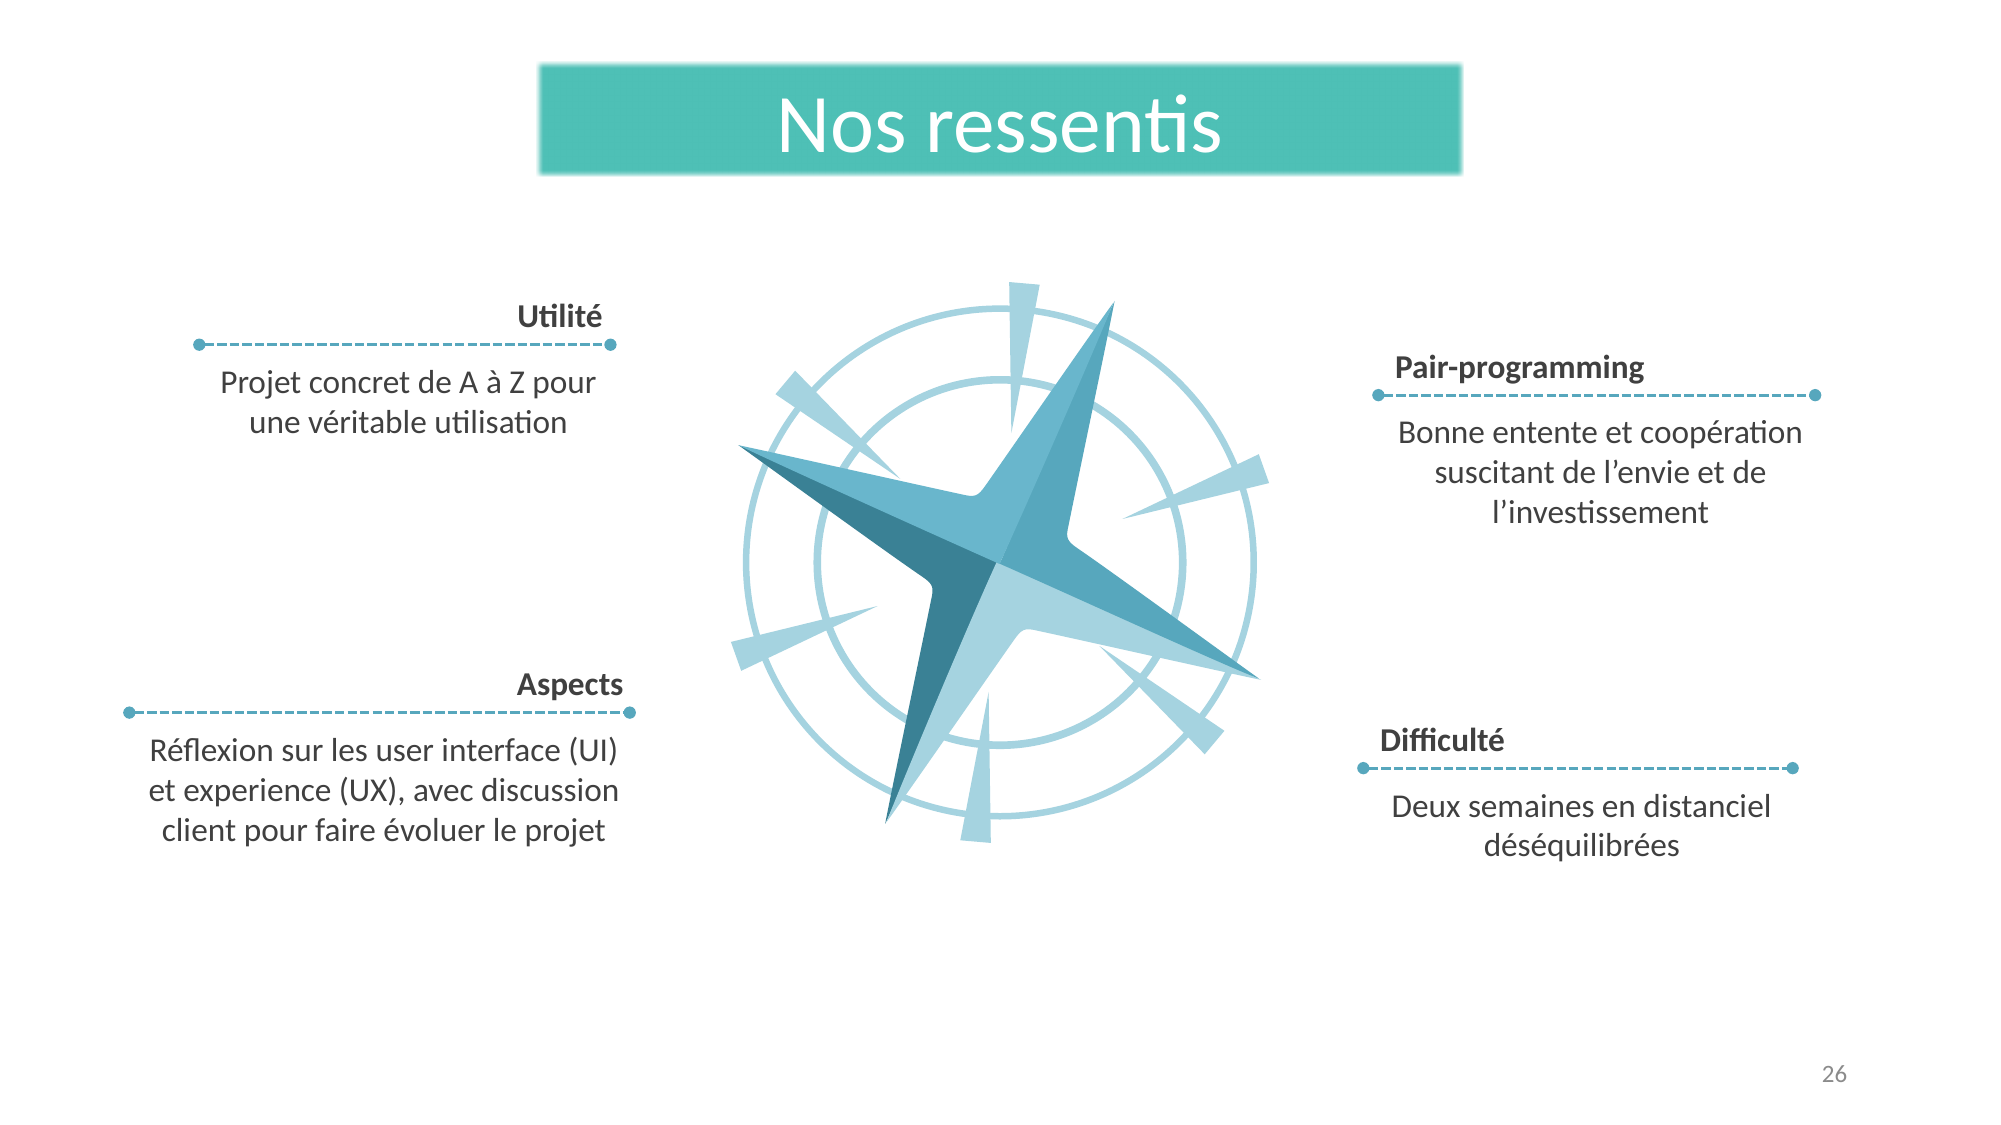

Nos ressentis

Utilité
Projet concret de A à Z pour une véritable utilisation
Pair-programming
Bonne entente et coopération suscitant de l’envie et de l’investissement
Aspects
Réflexion sur les user interface (UI) et experience (UX), avec discussion client pour faire évoluer le projet
Difficulté
Deux semaines en distanciel déséquilibrées
26